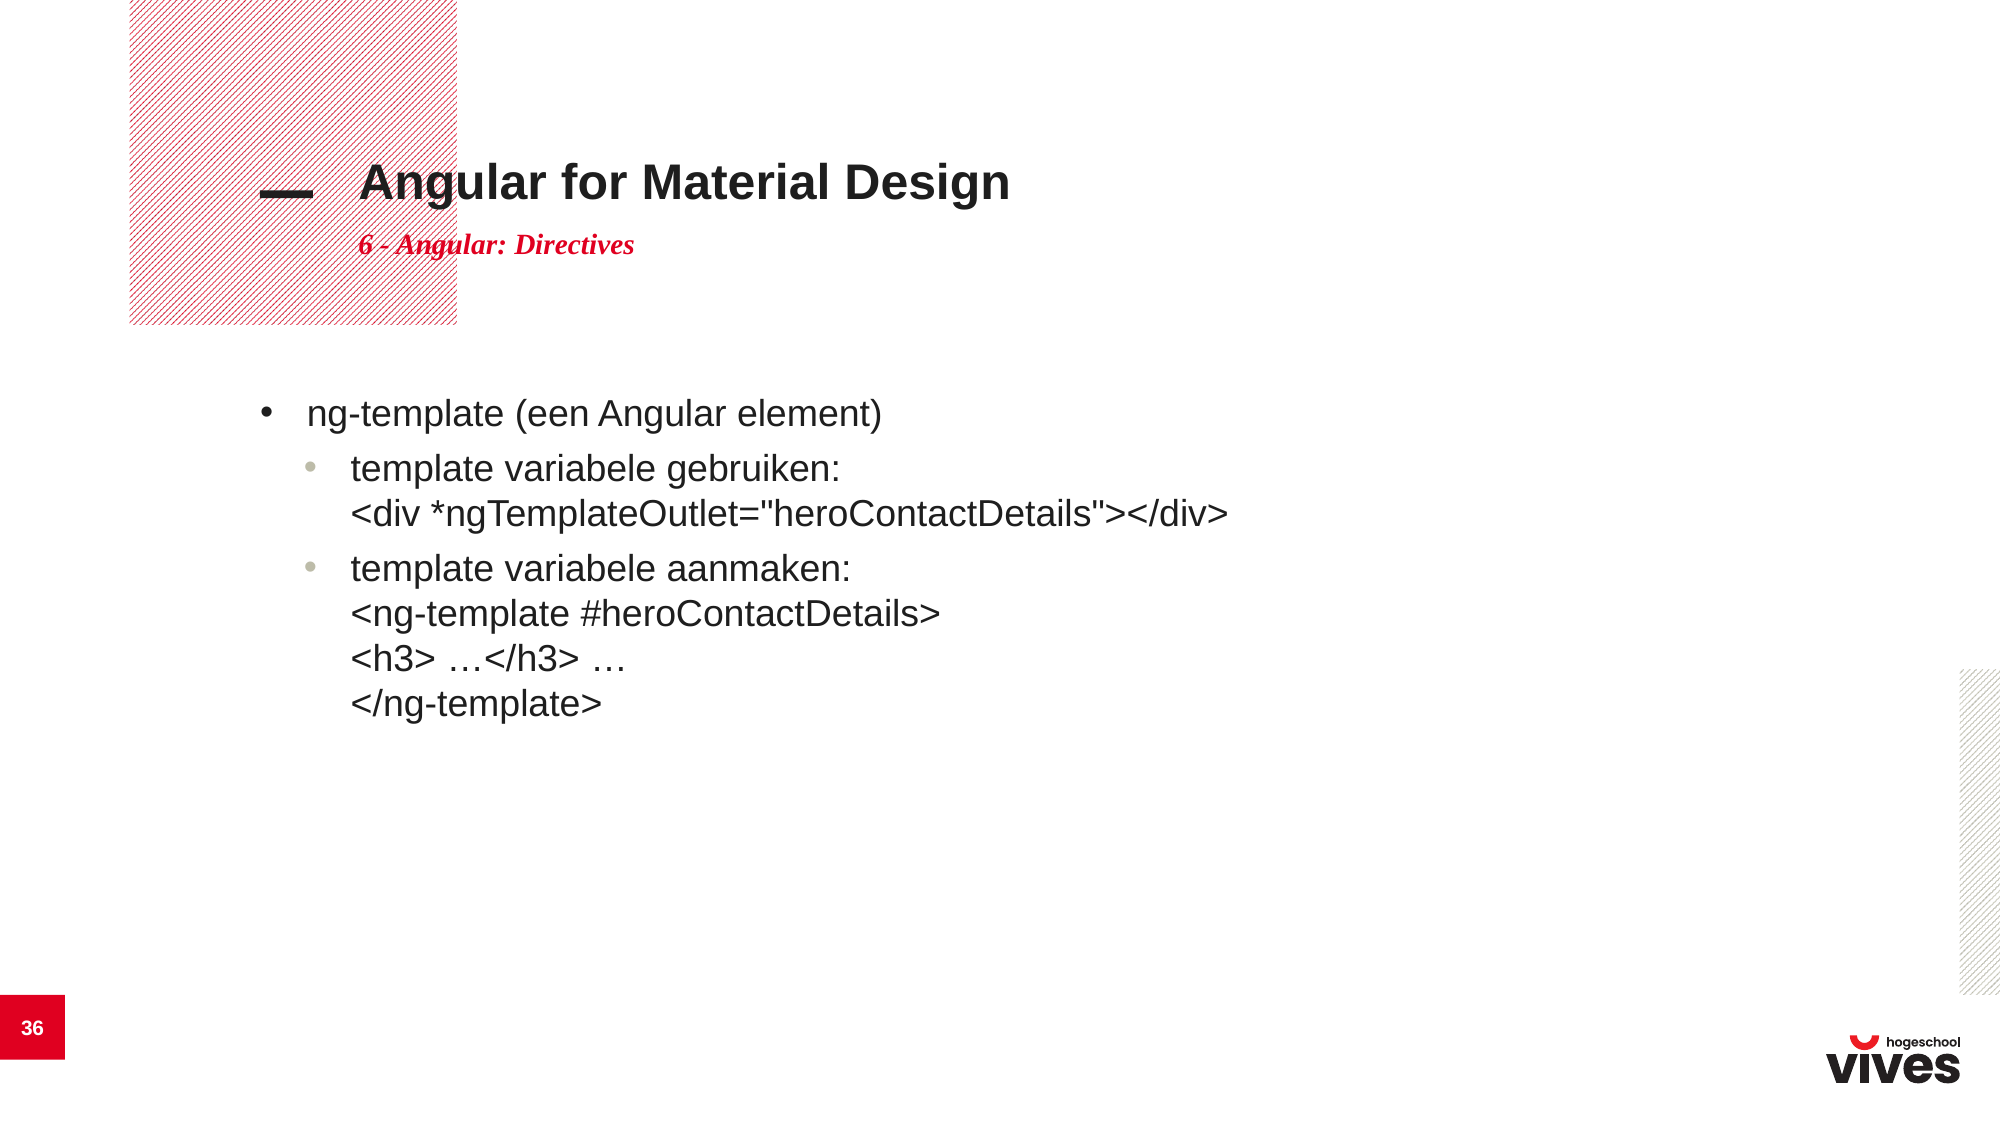

# Angular for Material Design
6 - Angular: Directives
ng-template (een Angular element)
template variabele gebruiken:
<div *ngTemplateOutlet="heroContactDetails"></div>
template variabele aanmaken:
<ng-template #heroContactDetails>
<h3> …</h3> …
</ng-template>